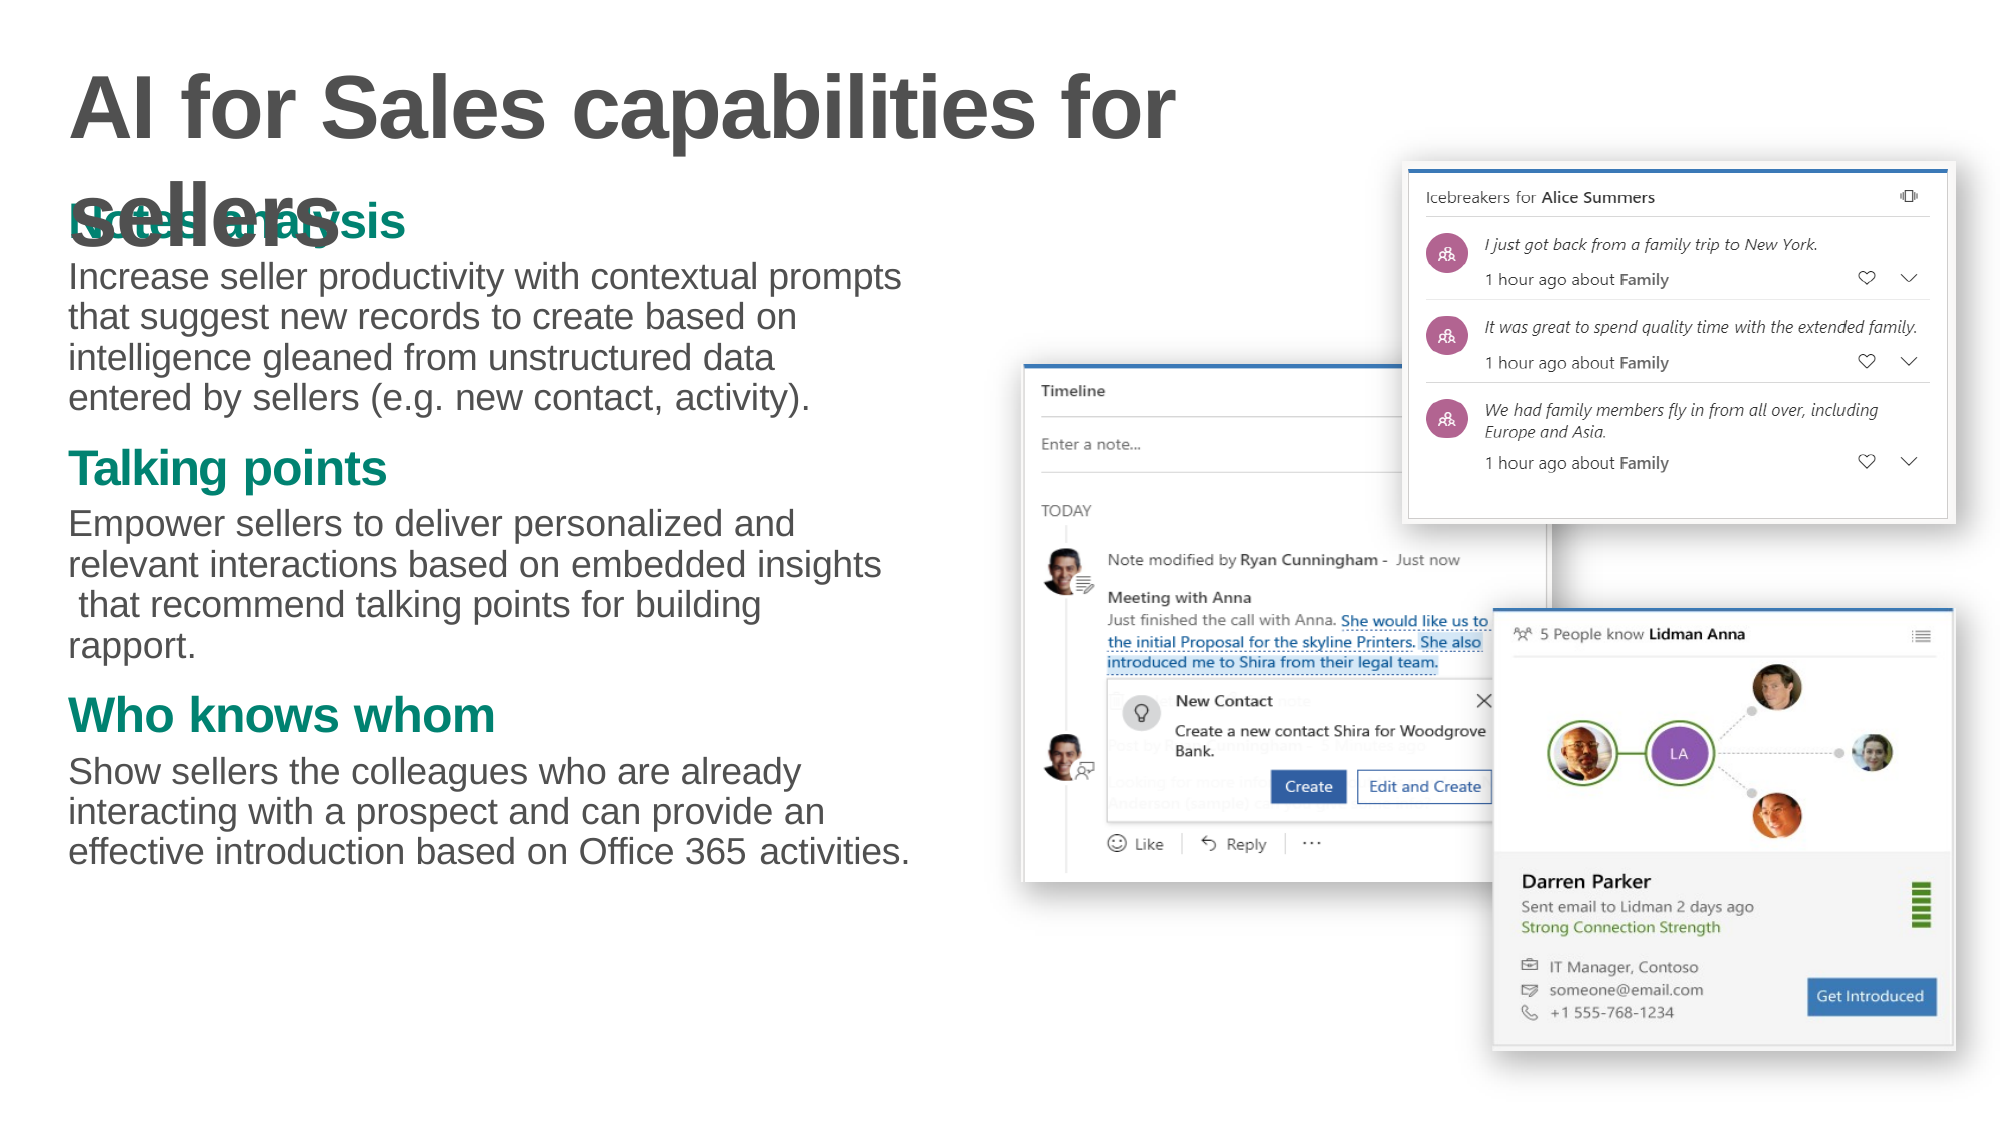

# AI for Sales capabilities for sellers

Notes analysis
Increase seller productivity with contextual prompts  that suggest new records to create based on  intelligence gleaned from unstructured data  entered by sellers (e.g. new contact, activity).
Talking points
Empower sellers to deliver personalized and  relevant interactions based on embedded insights  that recommend talking points for building  rapport.
Who knows whom
Show sellers the colleagues who are already  interacting with a prospect and can provide an  effective introduction based on Office 365 activities.